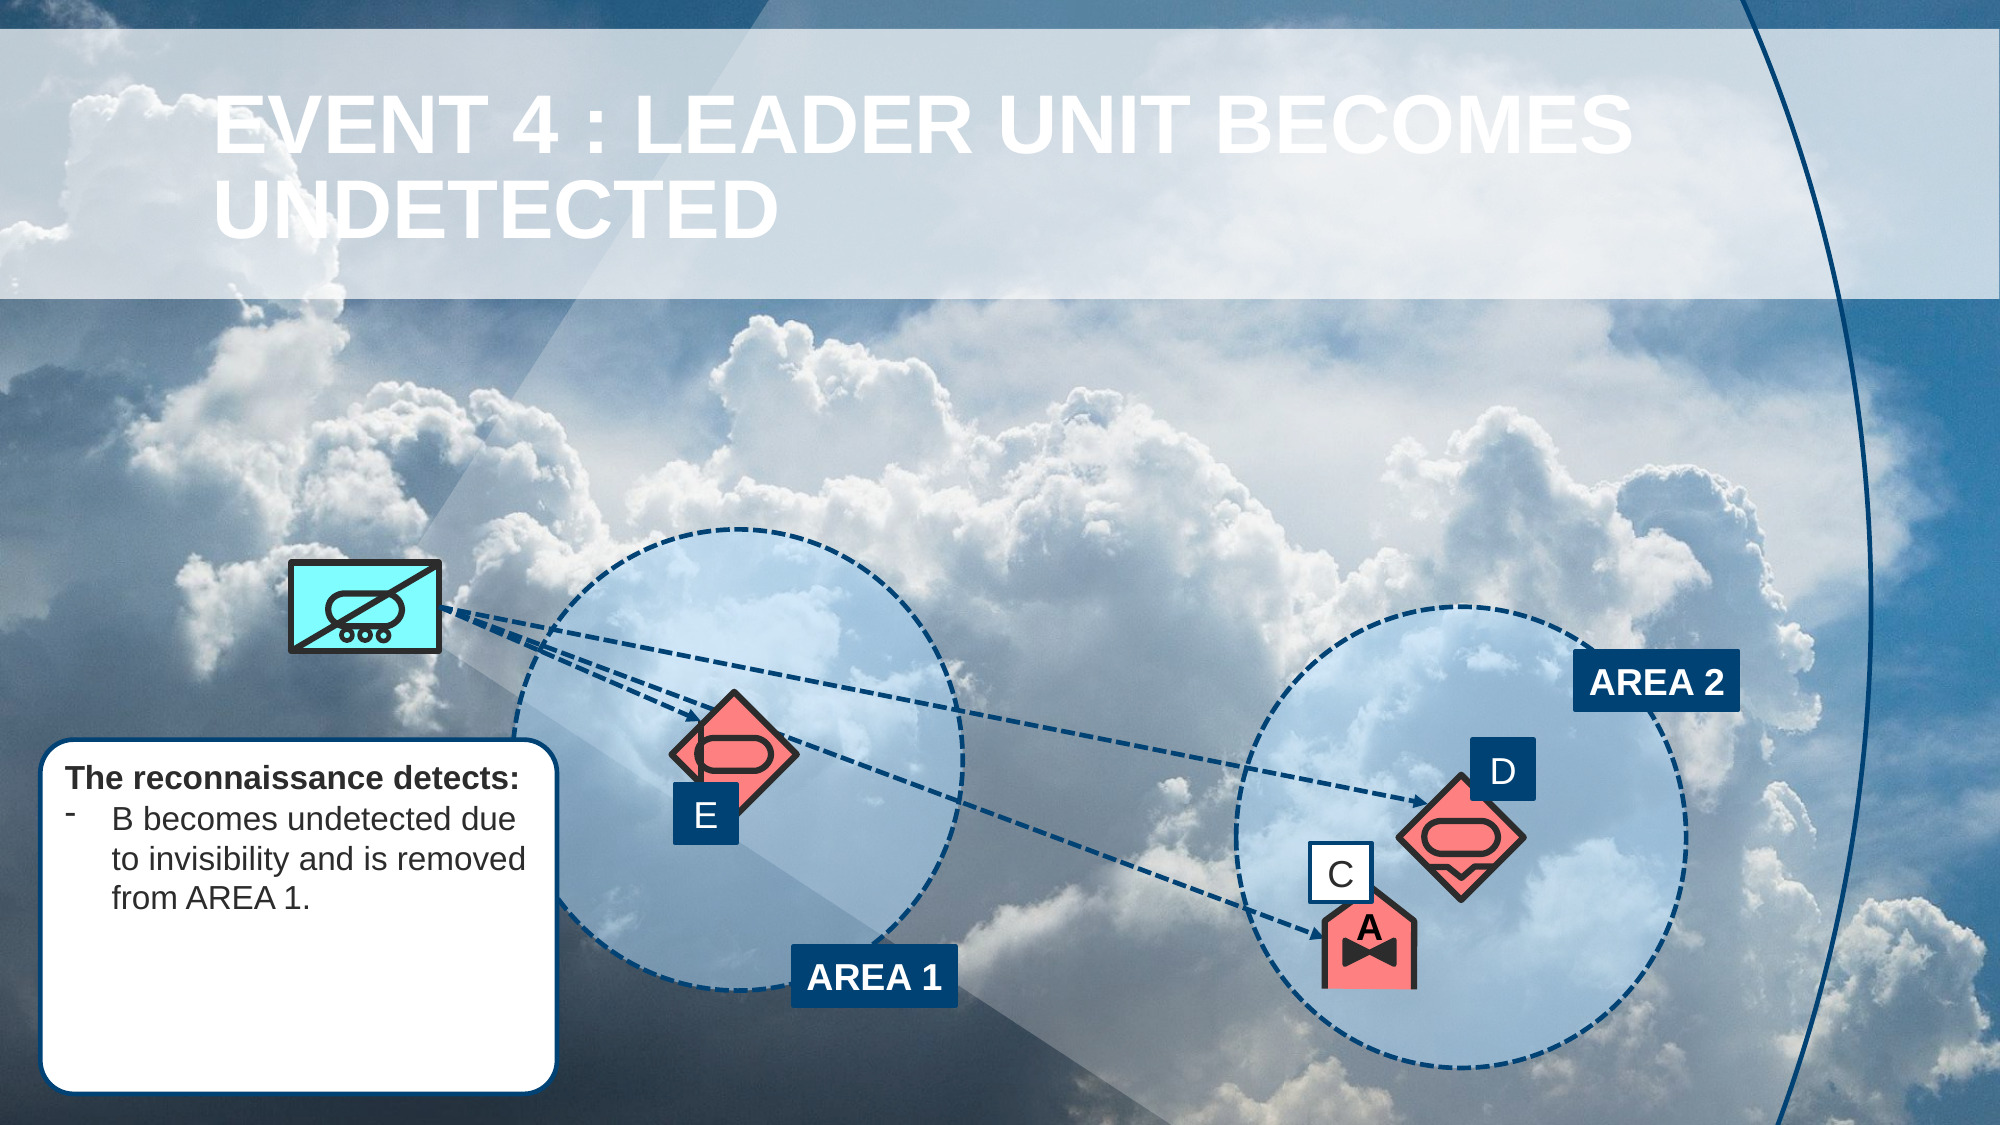

# event 4 : leader unit becomes undetected

AREA 2

The reconnaissance detects:
B becomes undetected due to invisibility and is removed from AREA 1.

D
E

C

A

AREA 1